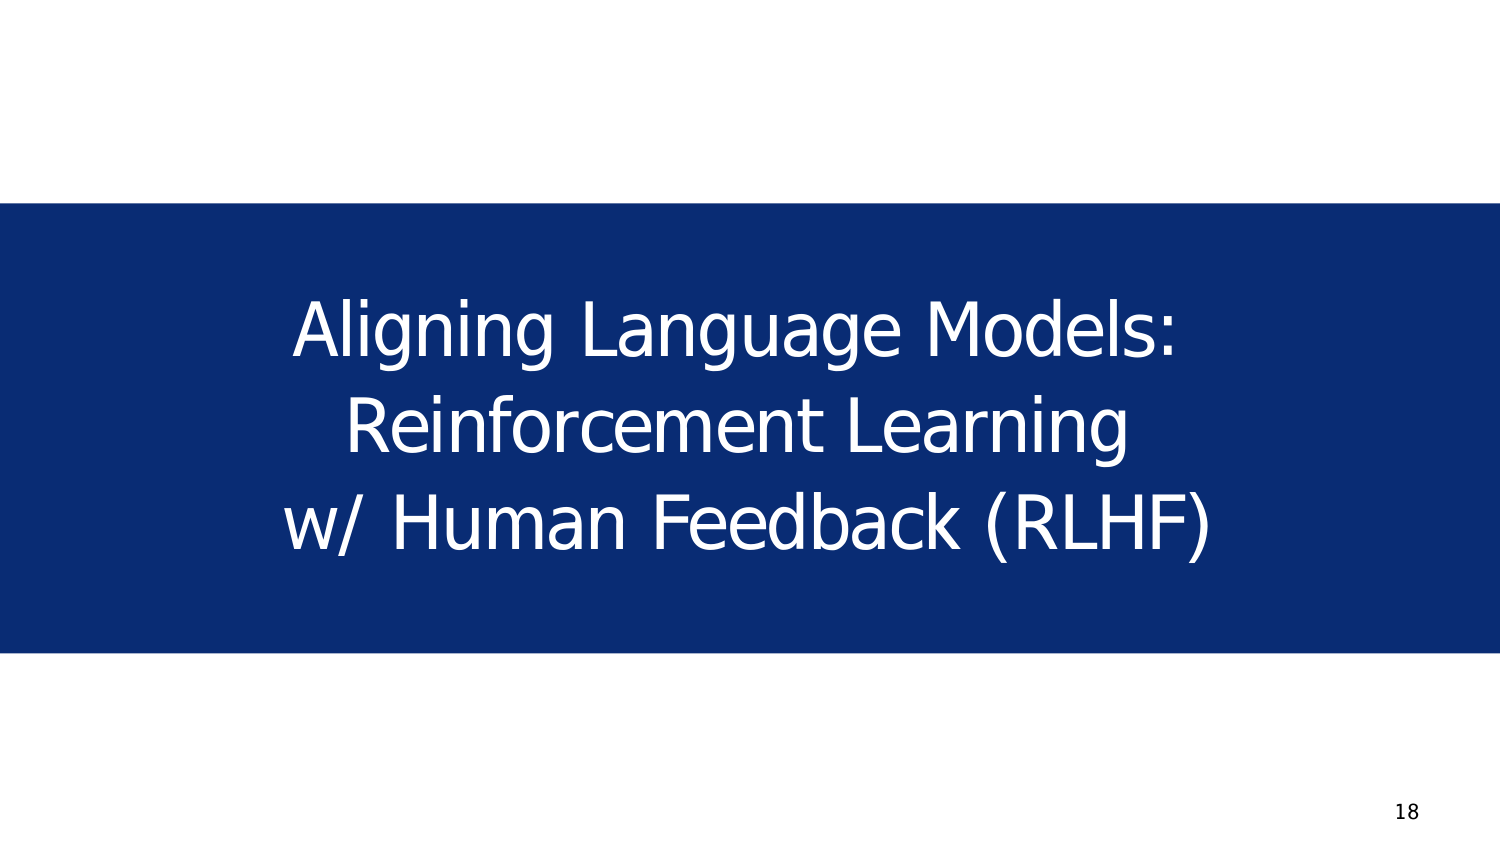

Aligning Language Models:
Reinforcement Learning
w/ Human Feedback (RLHF)